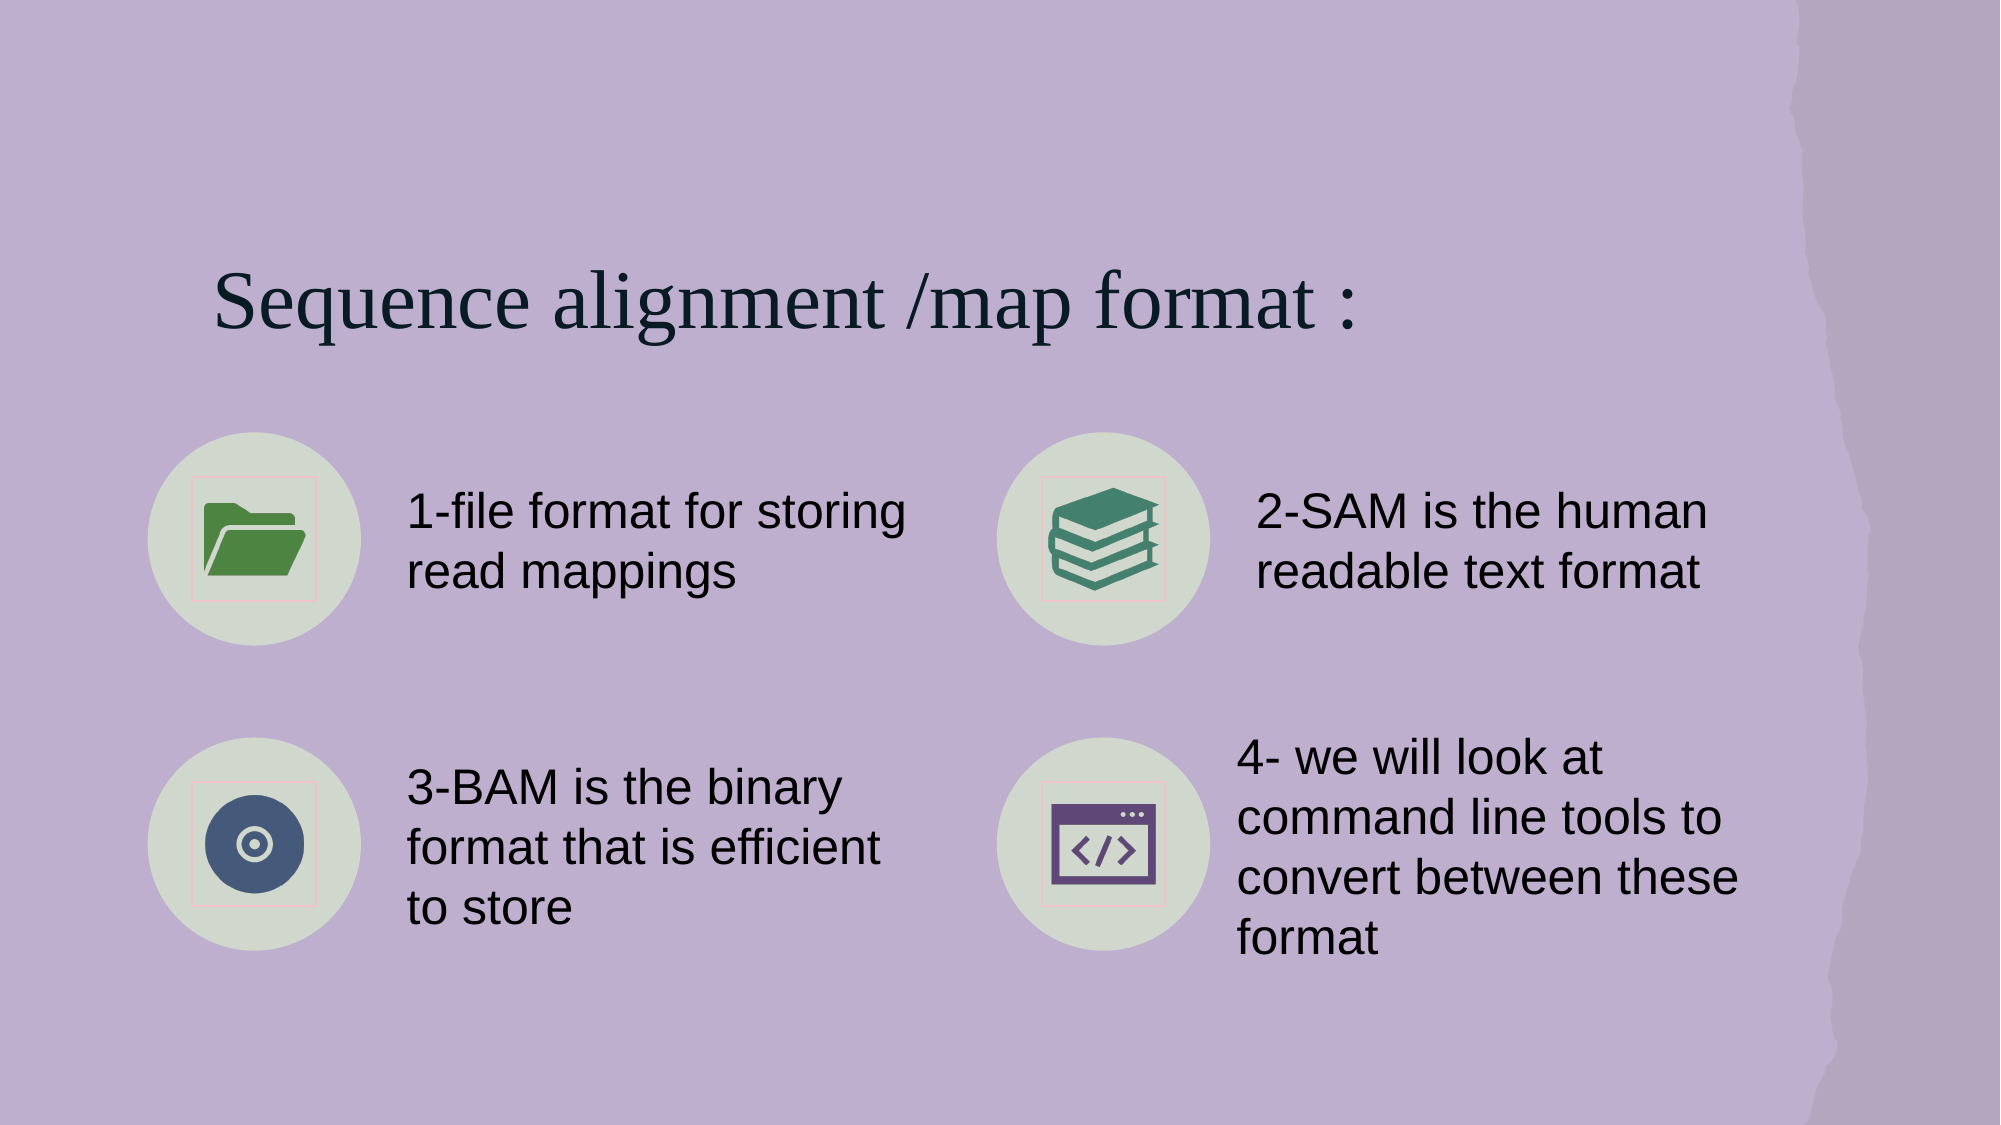

Sequence alignment /map format :
1-file format for storing read mappings
2-SAM is the human readable text format
3-BAM is the binary format that is efficient to store
4- we will look at command line tools to convert between these format